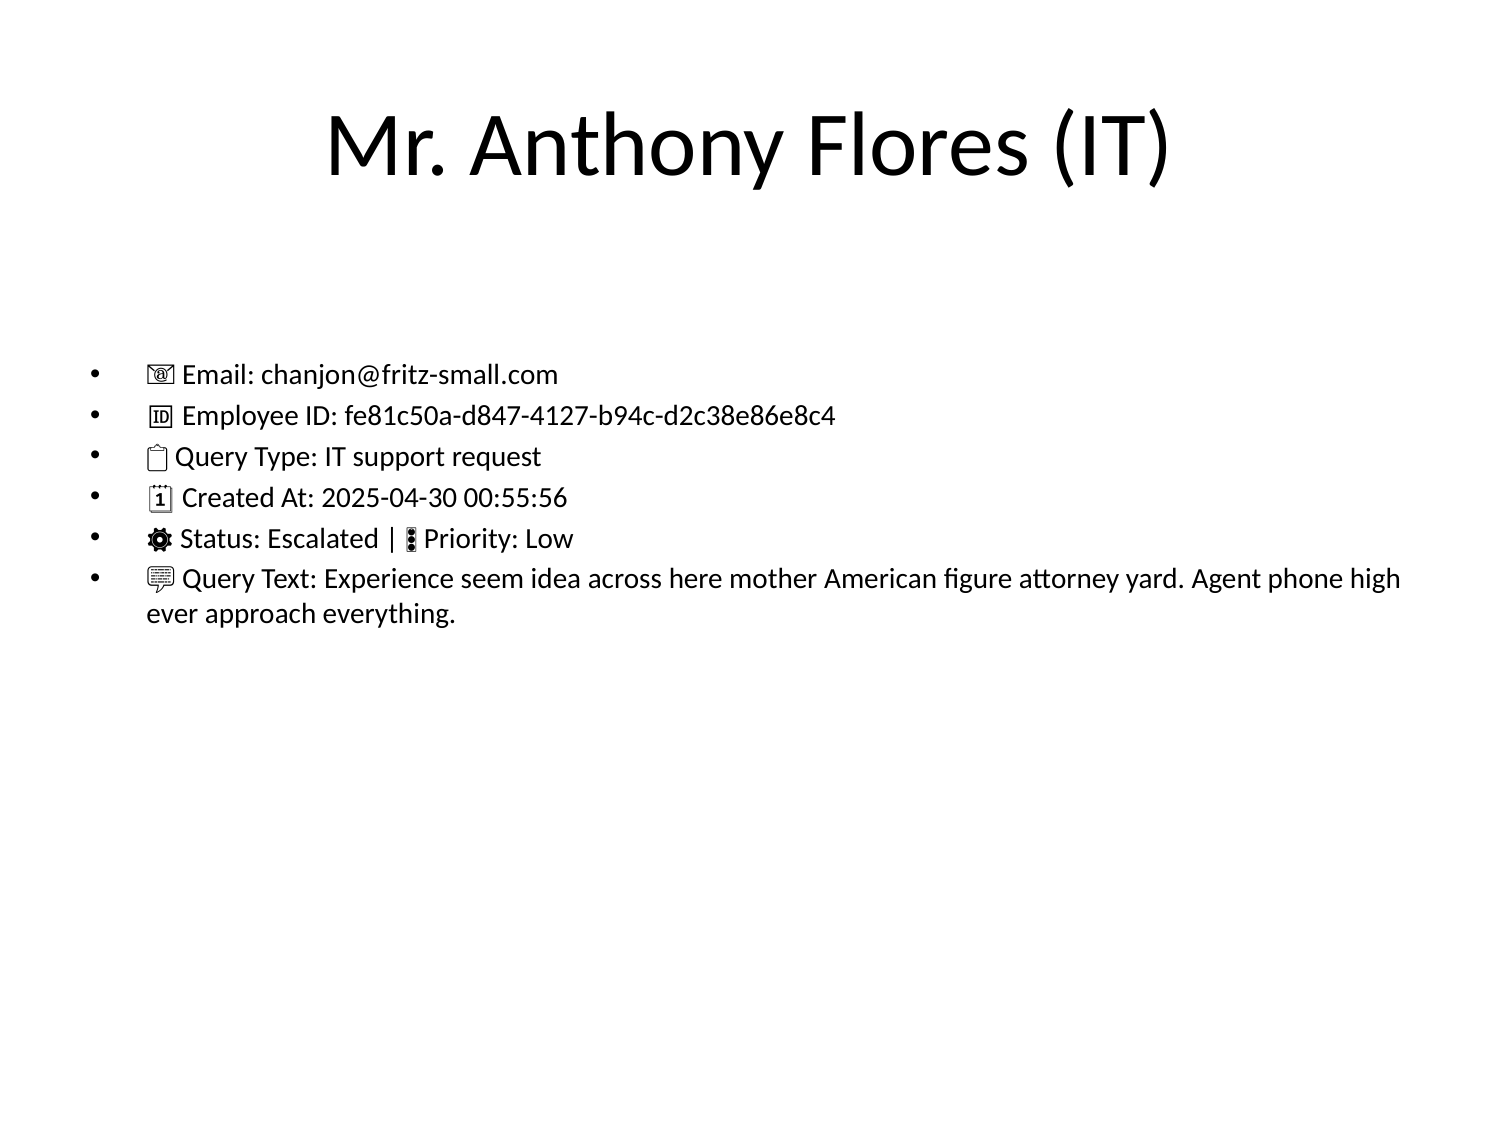

# Mr. Anthony Flores (IT)

📧 Email: chanjon@fritz-small.com
🆔 Employee ID: fe81c50a-d847-4127-b94c-d2c38e86e8c4
📋 Query Type: IT support request
🗓 Created At: 2025-04-30 00:55:56
⚙ Status: Escalated | 🚦 Priority: Low
💬 Query Text: Experience seem idea across here mother American figure attorney yard. Agent phone high ever approach everything.